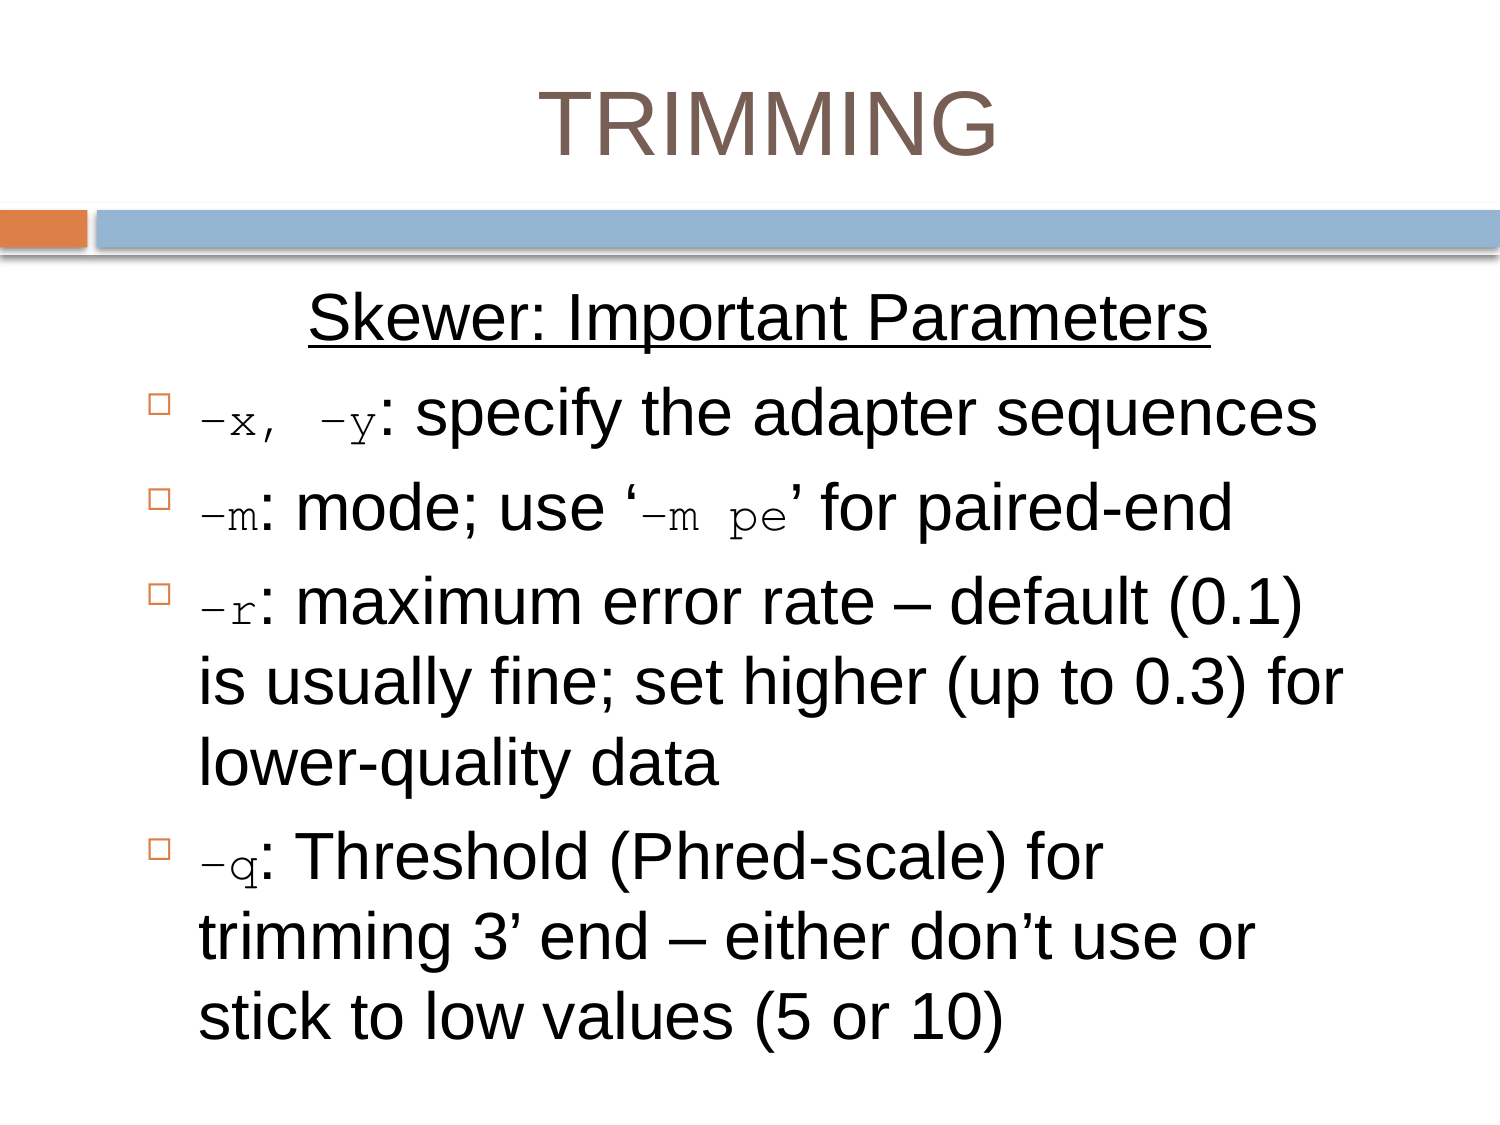

# TRIMMING
Skewer: Important Parameters
-x, -y: specify the adapter sequences
-m: mode; use ‘-m pe’ for paired-end
-r: maximum error rate – default (0.1) is usually fine; set higher (up to 0.3) for lower-quality data
-q: Threshold (Phred-scale) for trimming 3’ end – either don’t use or stick to low values (5 or 10)